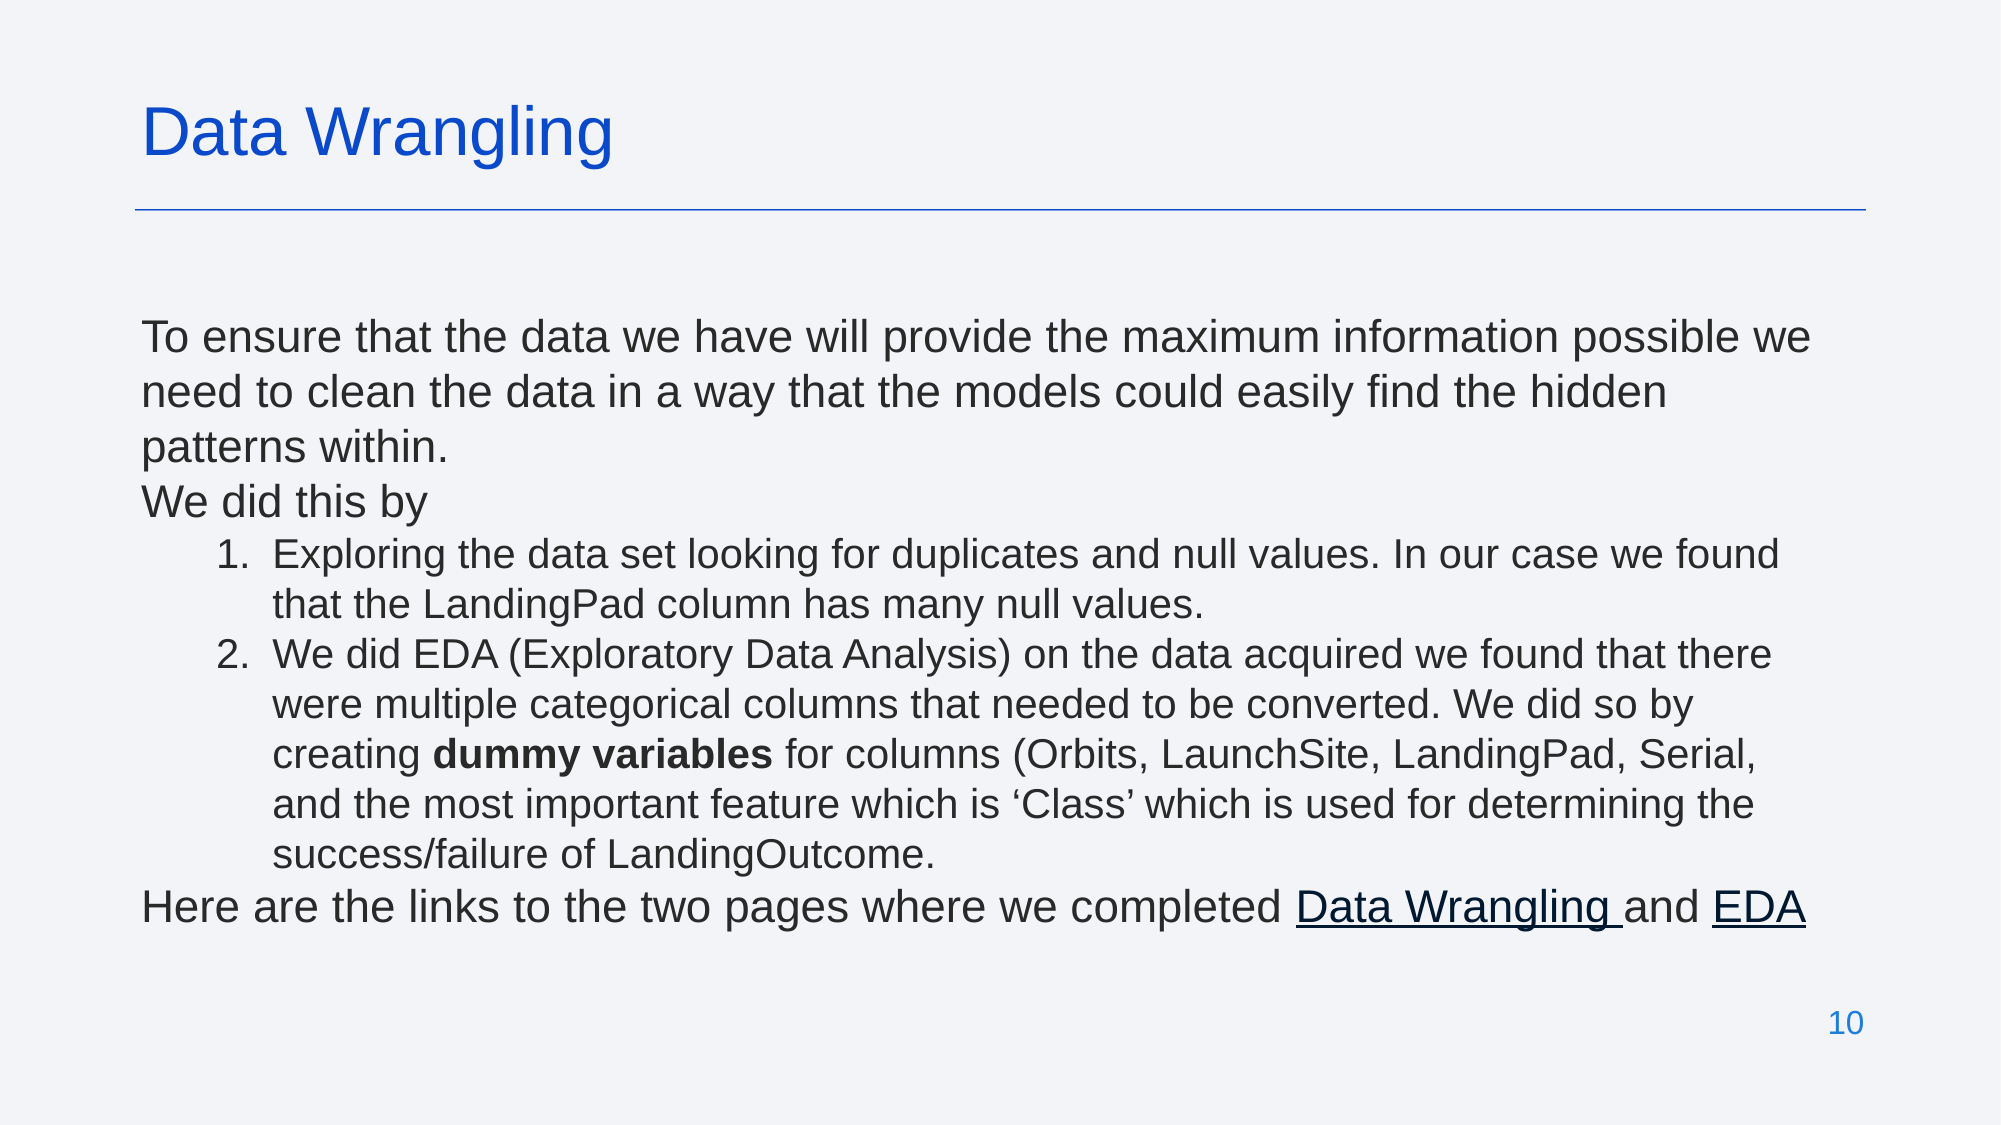

Data Wrangling
To ensure that the data we have will provide the maximum information possible we need to clean the data in a way that the models could easily find the hidden patterns within.
We did this by
Exploring the data set looking for duplicates and null values. In our case we found that the LandingPad column has many null values.
We did EDA (Exploratory Data Analysis) on the data acquired we found that there were multiple categorical columns that needed to be converted. We did so by creating dummy variables for columns (Orbits, LaunchSite, LandingPad, Serial, and the most important feature which is ‘Class’ which is used for determining the success/failure of LandingOutcome.
Here are the links to the two pages where we completed Data Wrangling and EDA

10